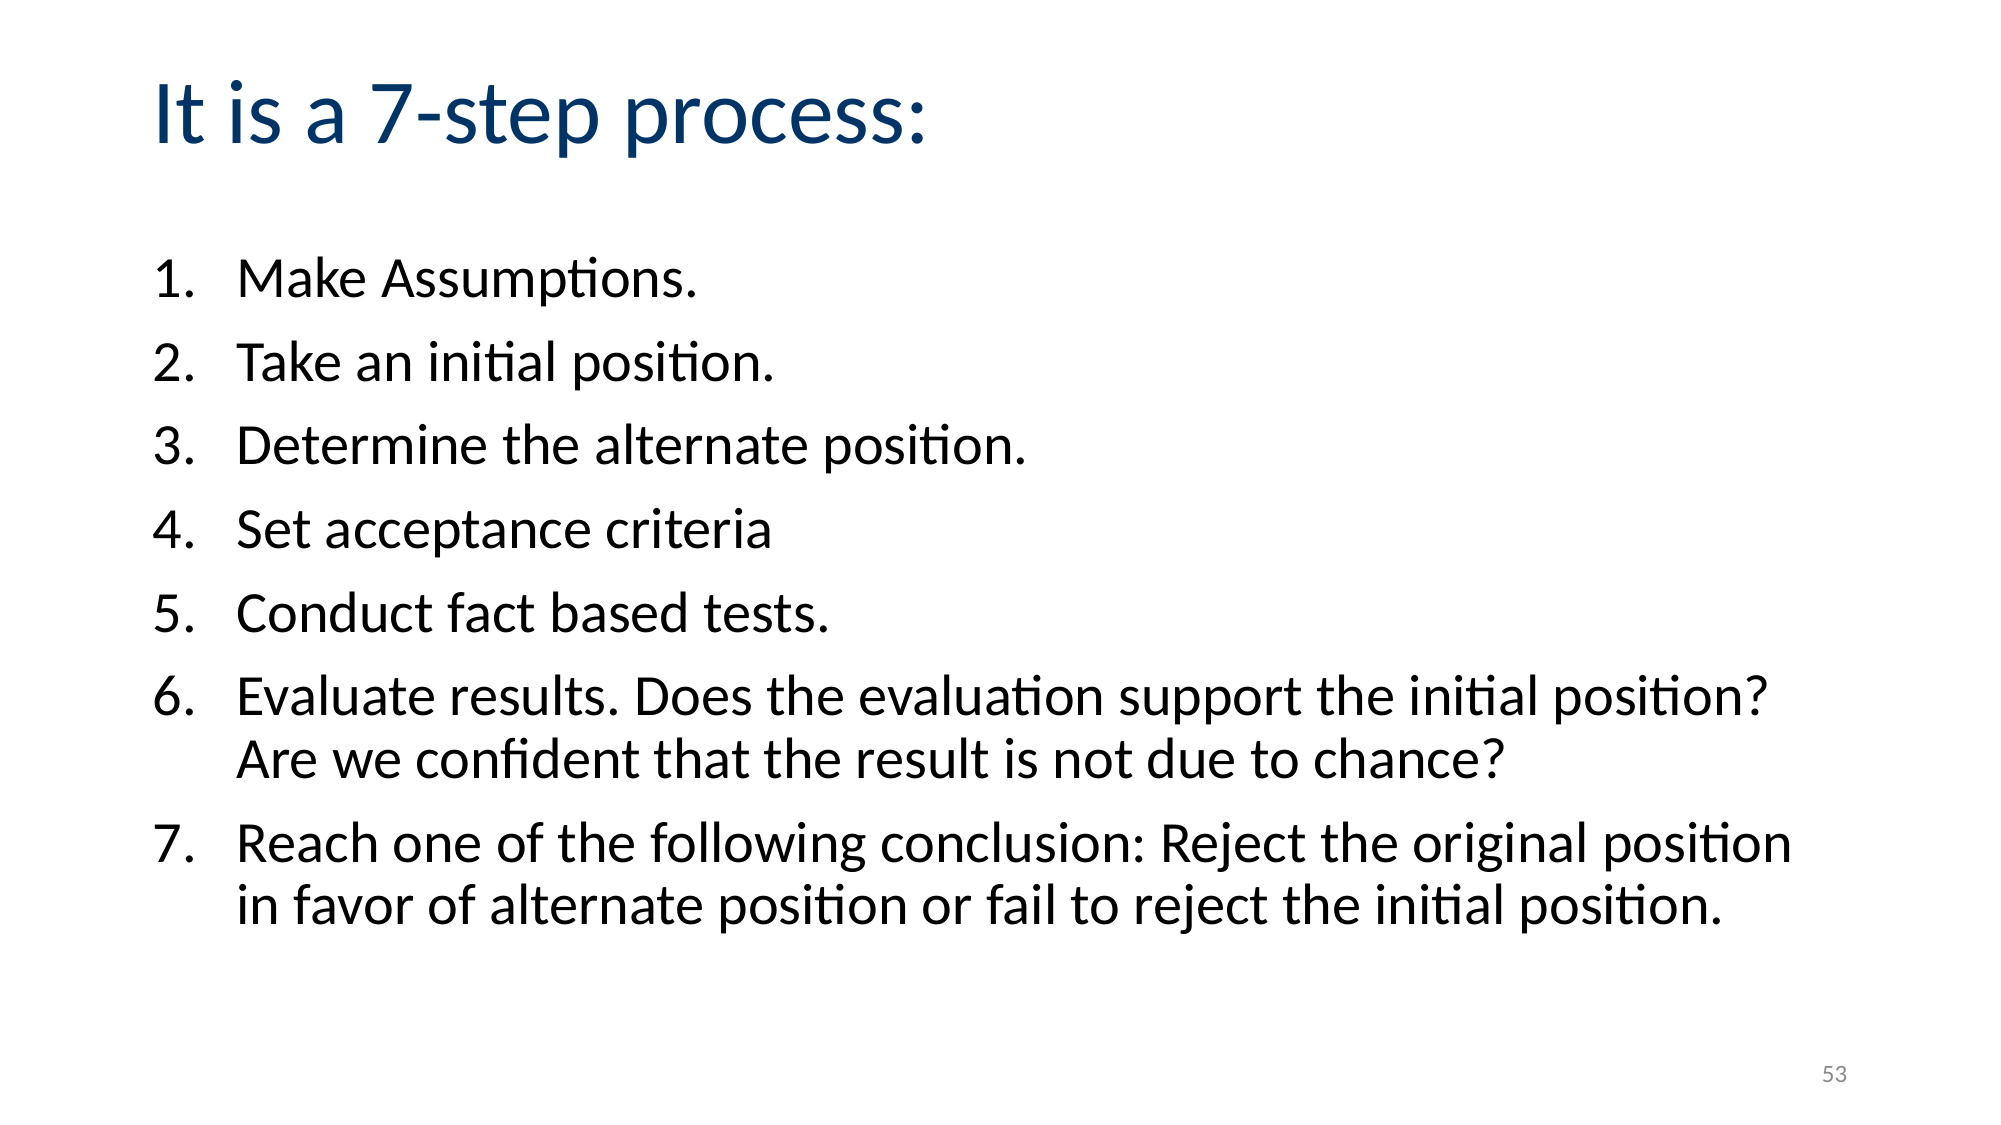

# It is a 7-step process:
Make Assumptions.
Take an initial position.
Determine the alternate position.
Set acceptance criteria
Conduct fact based tests.
Evaluate results. Does the evaluation support the initial position? Are we confident that the result is not due to chance?
Reach one of the following conclusion: Reject the original position in favor of alternate position or fail to reject the initial position.

53